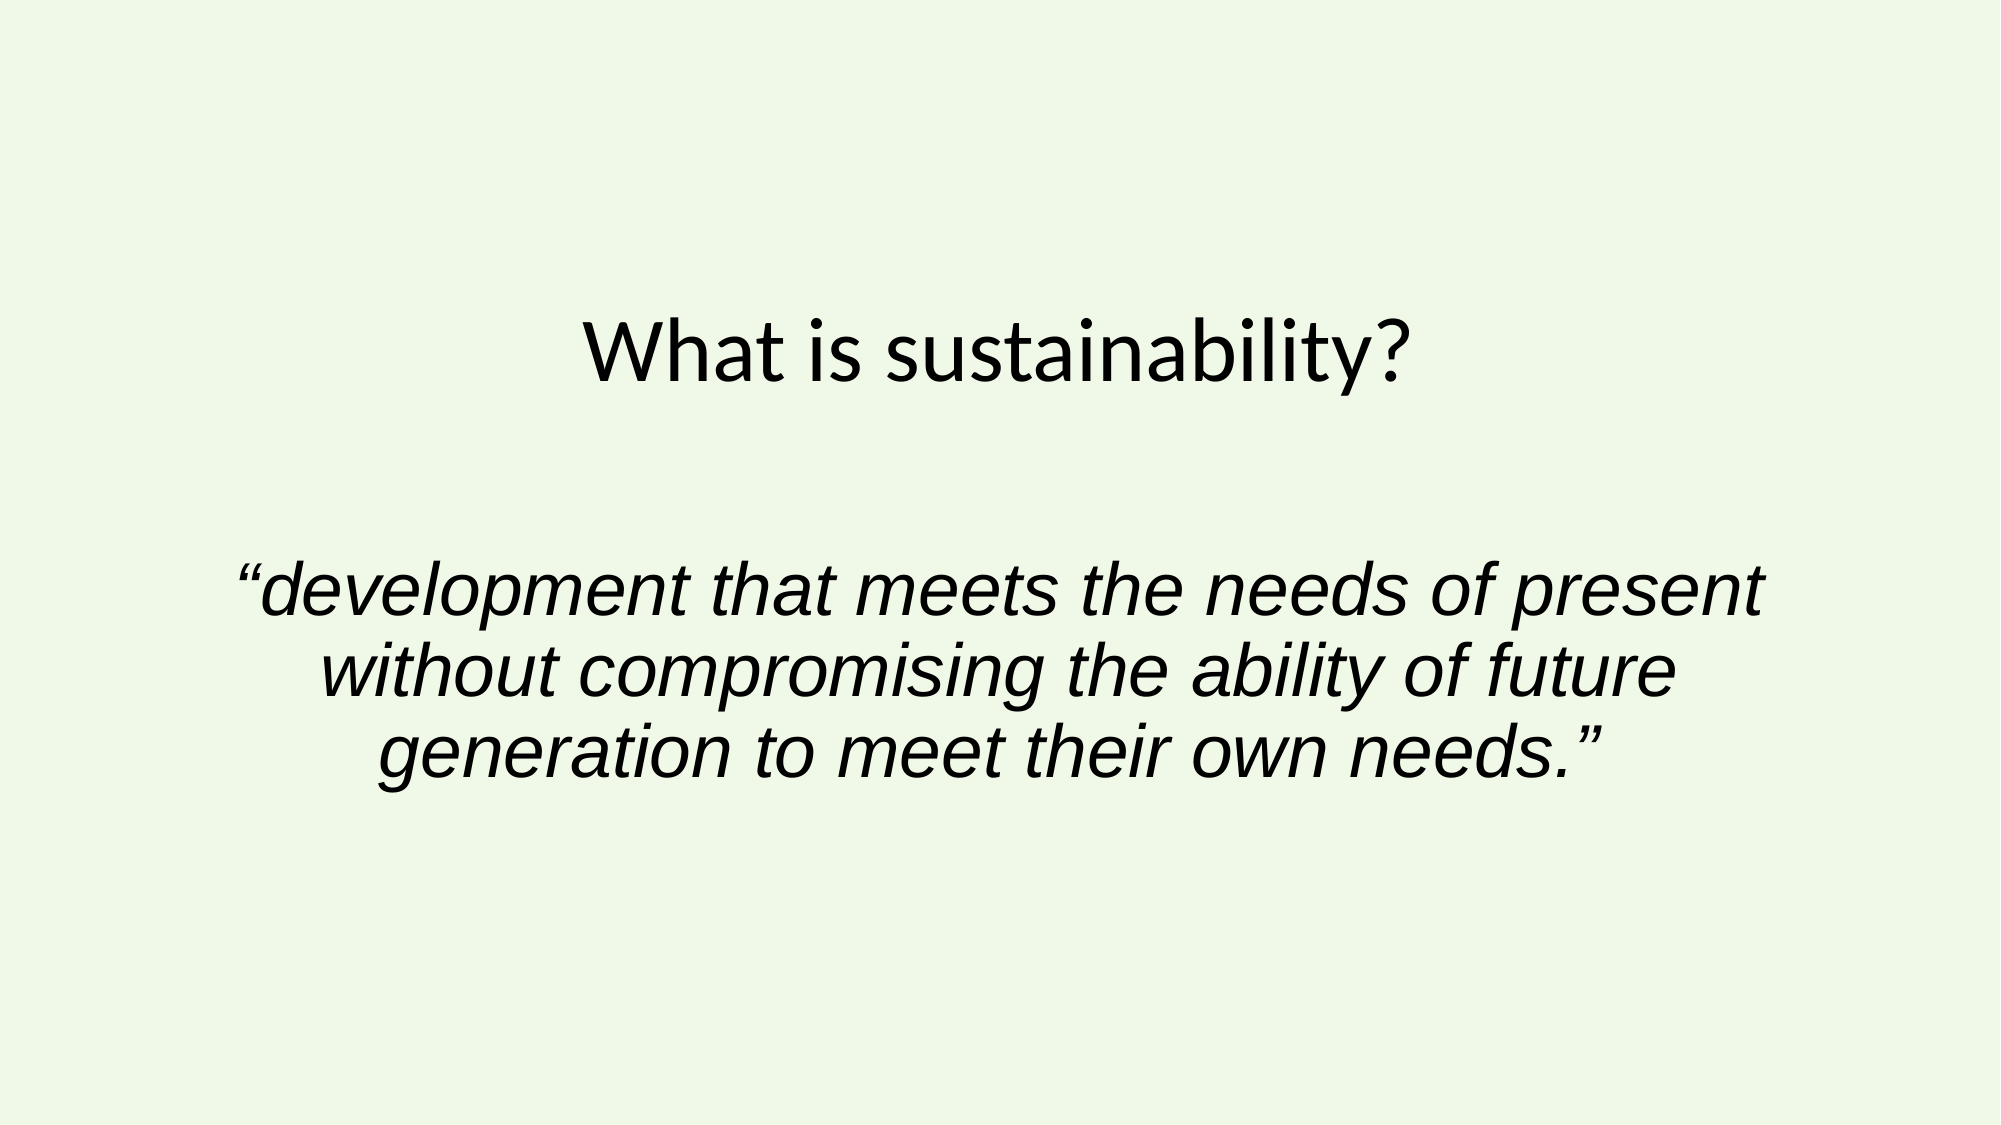

# What is sustainability?
“development that meets the needs of present without compromising the ability of future generation to meet their own needs.”